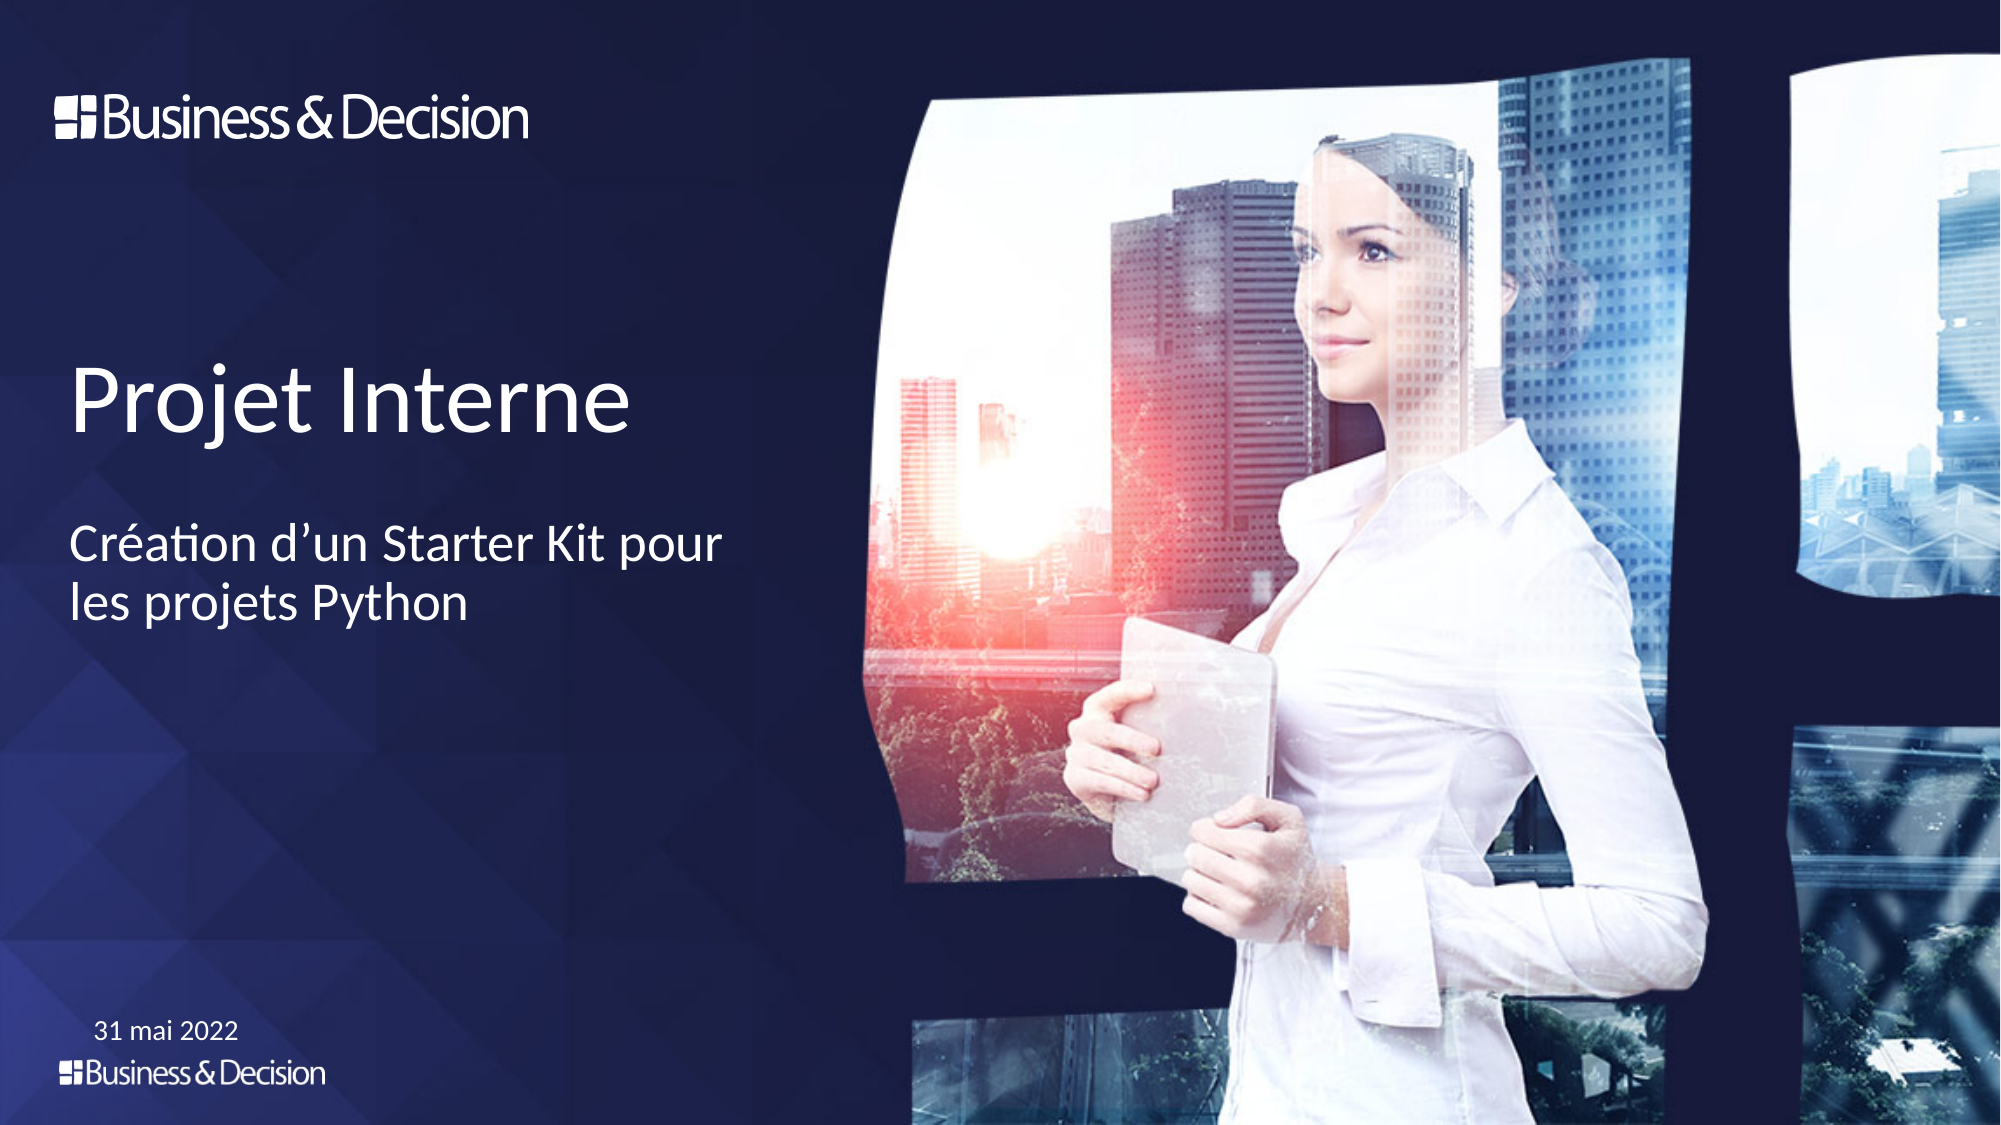

# Projet Interne
Création d’un Starter Kit pour les projets Python

31 mai 2022